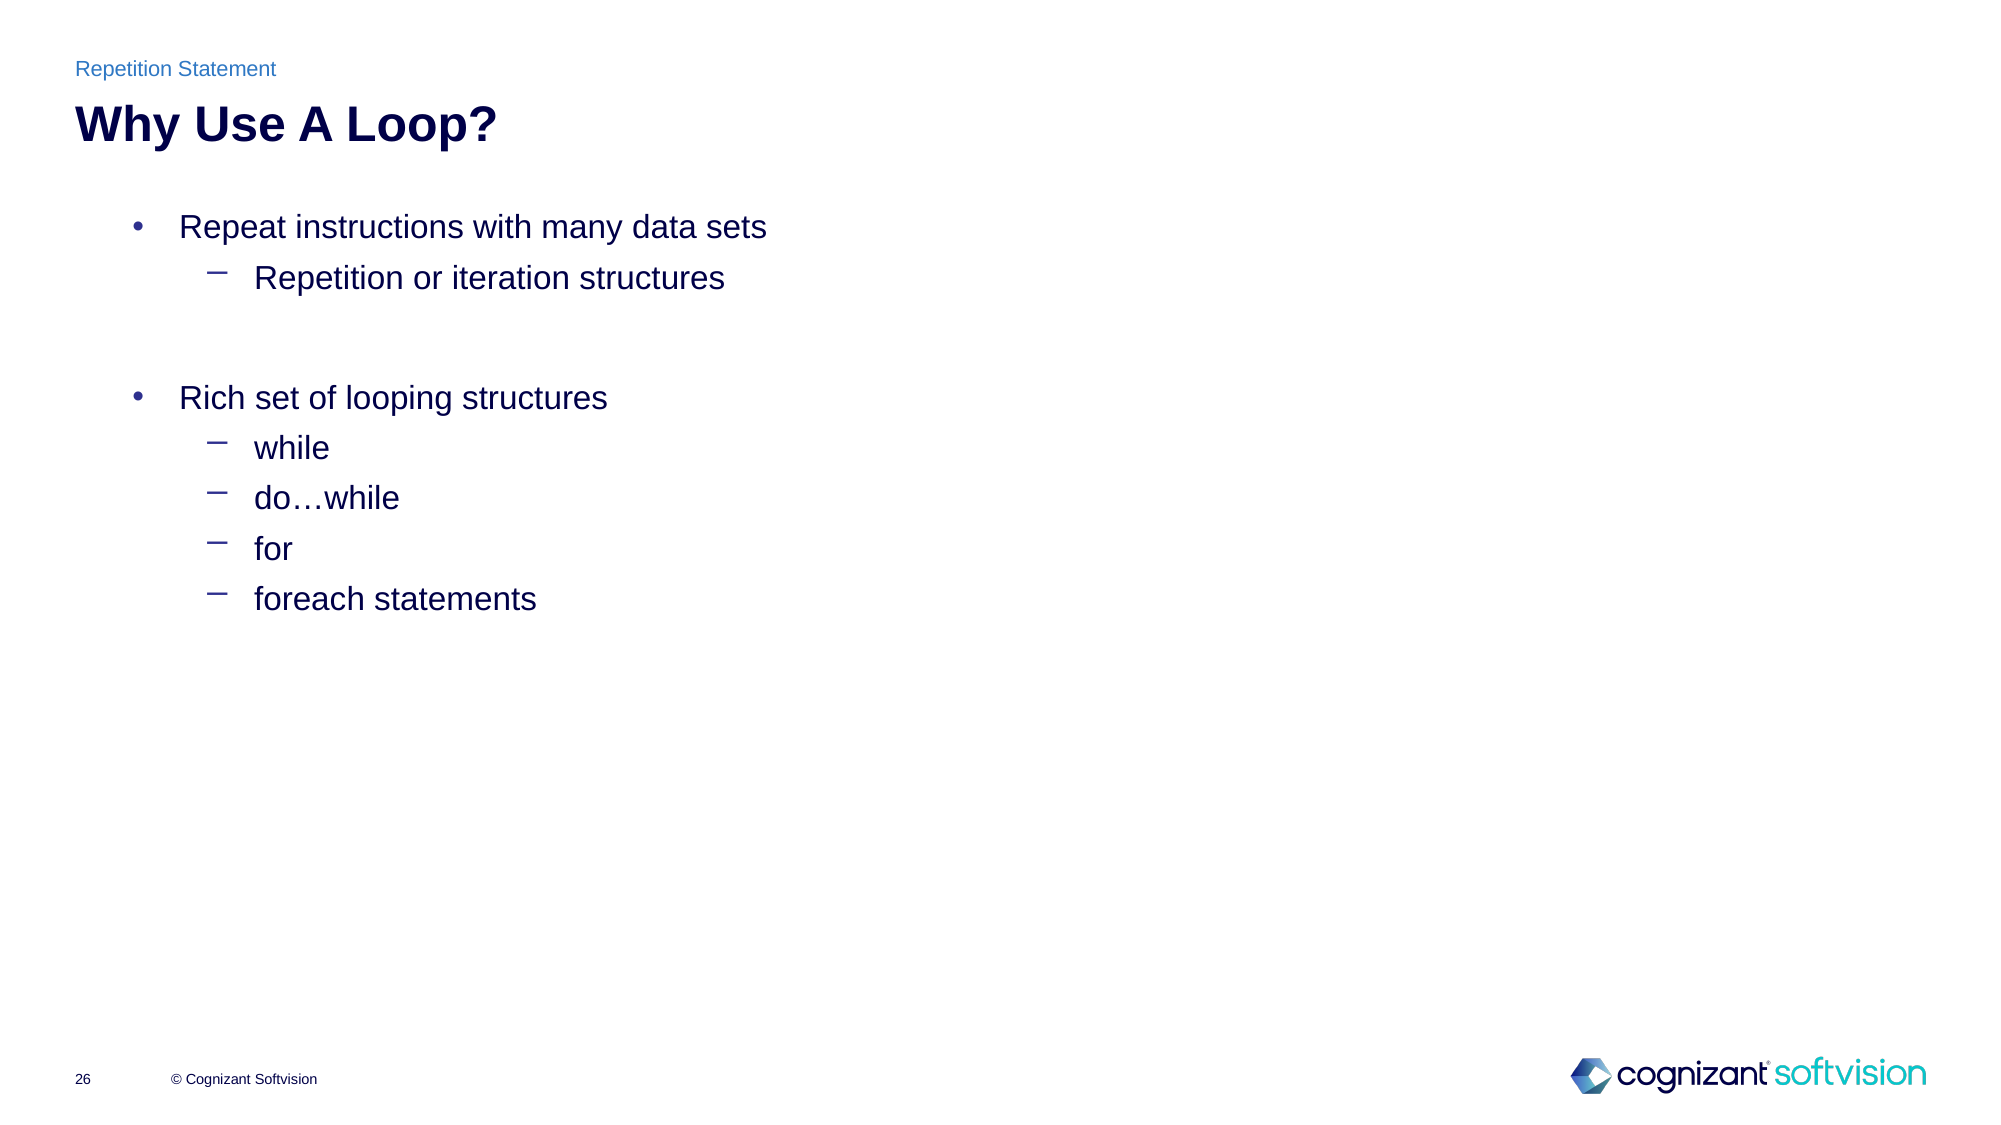

Repetition Statement
# Why Use A Loop?
Repeat instructions with many data sets
Repetition or iteration structures

Rich set of looping structures
while
do…while
for
foreach statements

© Cognizant Softvision
26